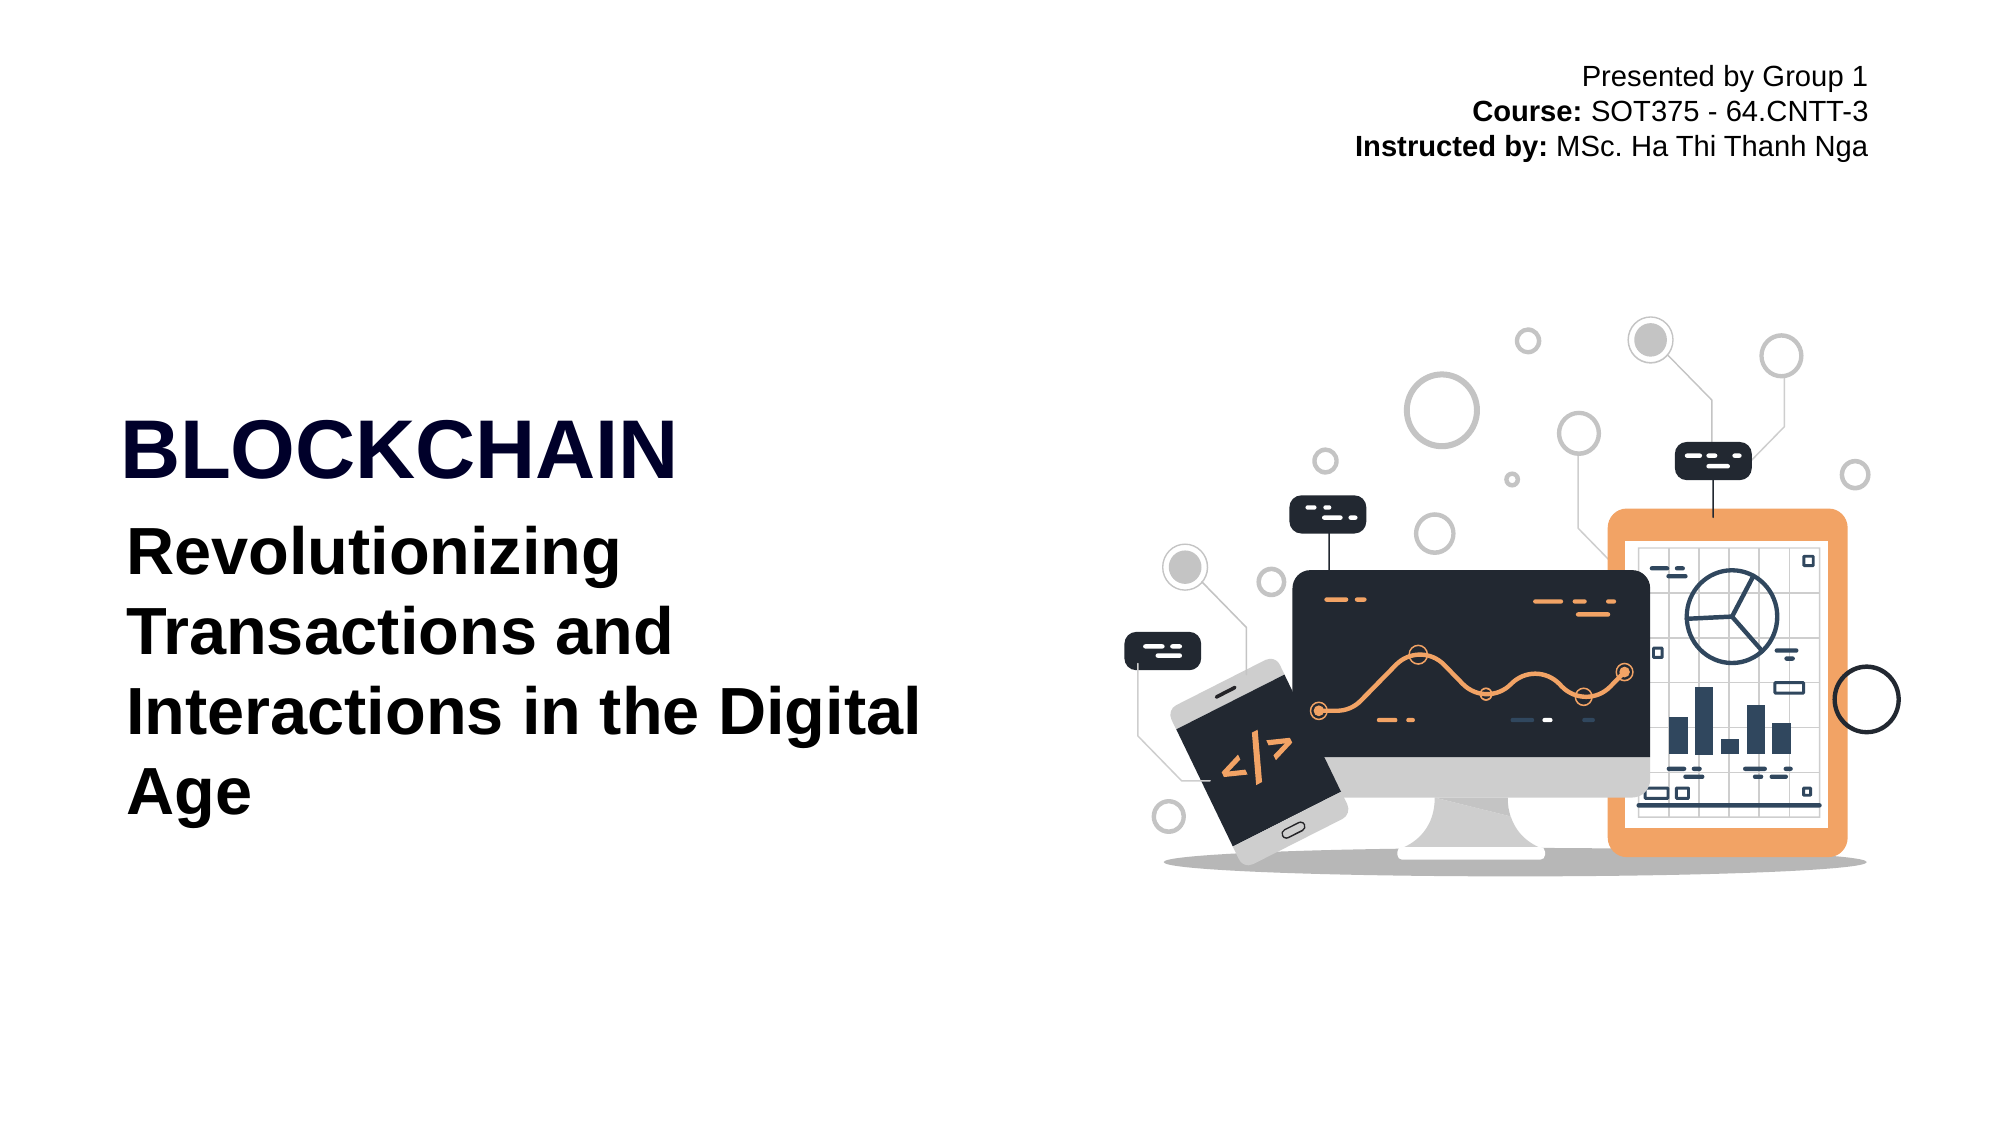

Presented by Group 1
Course: SOT375 - 64.CNTT-3
Instructed by: MSc. Ha Thi Thanh Nga

BLOCKCHAIN
Revolutionizing Transactions and Interactions in the Digital Age